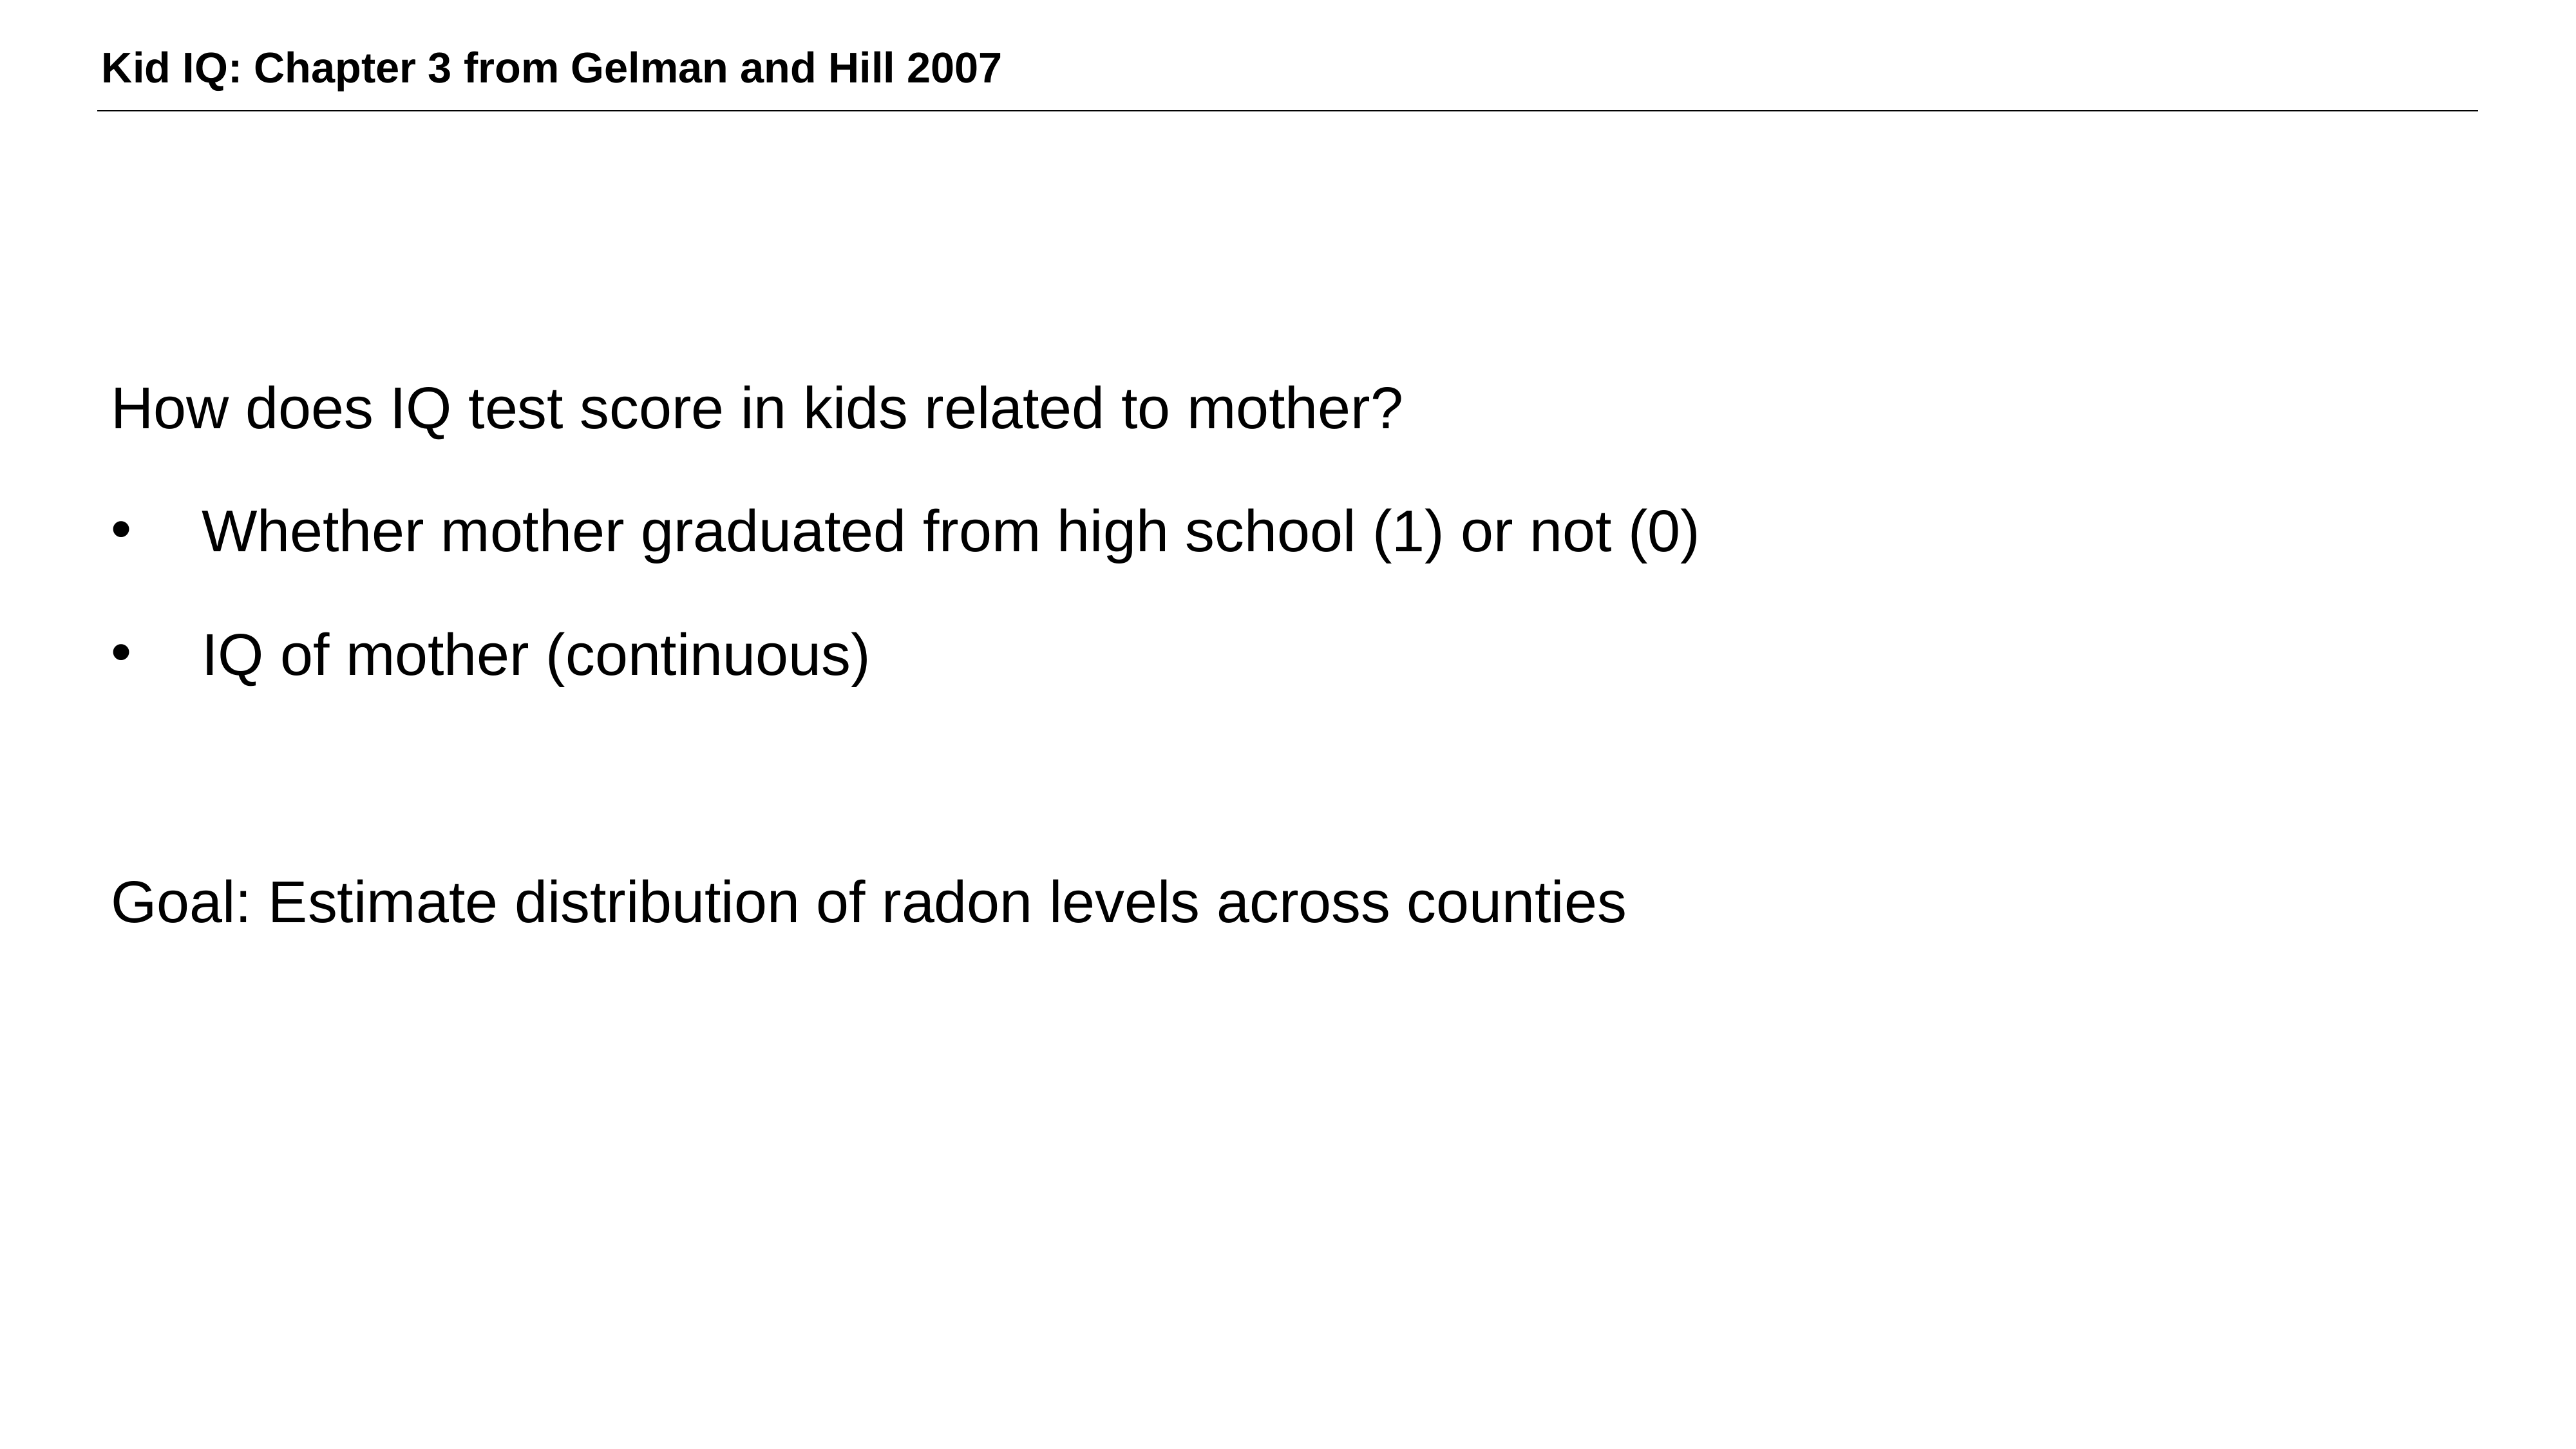

Kid IQ: Chapter 3 from Gelman and Hill 2007
How does IQ test score in kids related to mother?
Whether mother graduated from high school (1) or not (0)
IQ of mother (continuous)

Goal: Estimate distribution of radon levels across counties